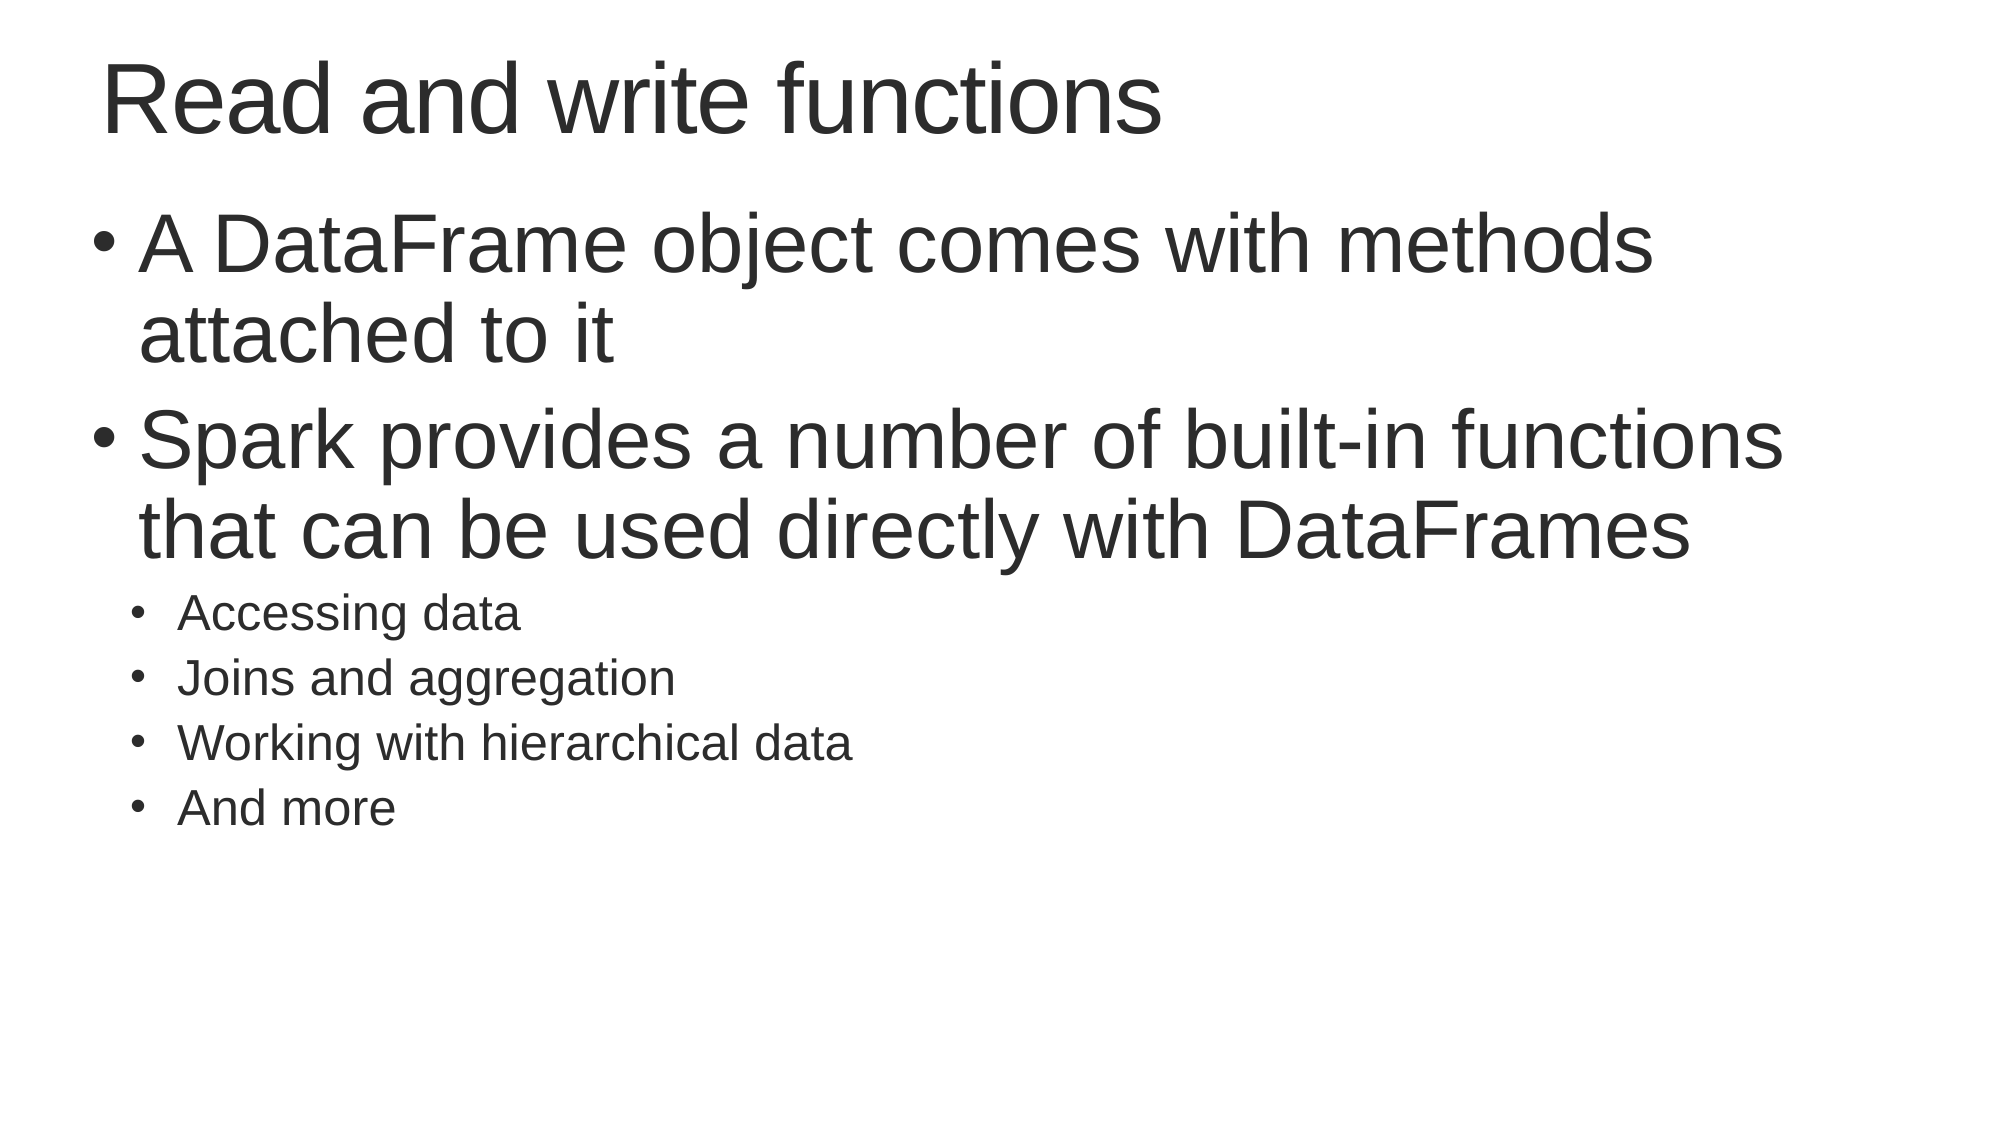

# Read and write functions
A DataFrame object comes with methods attached to it
Spark provides a number of built-in functions that can be used directly with DataFrames
Accessing data
Joins and aggregation
Working with hierarchical data
And more